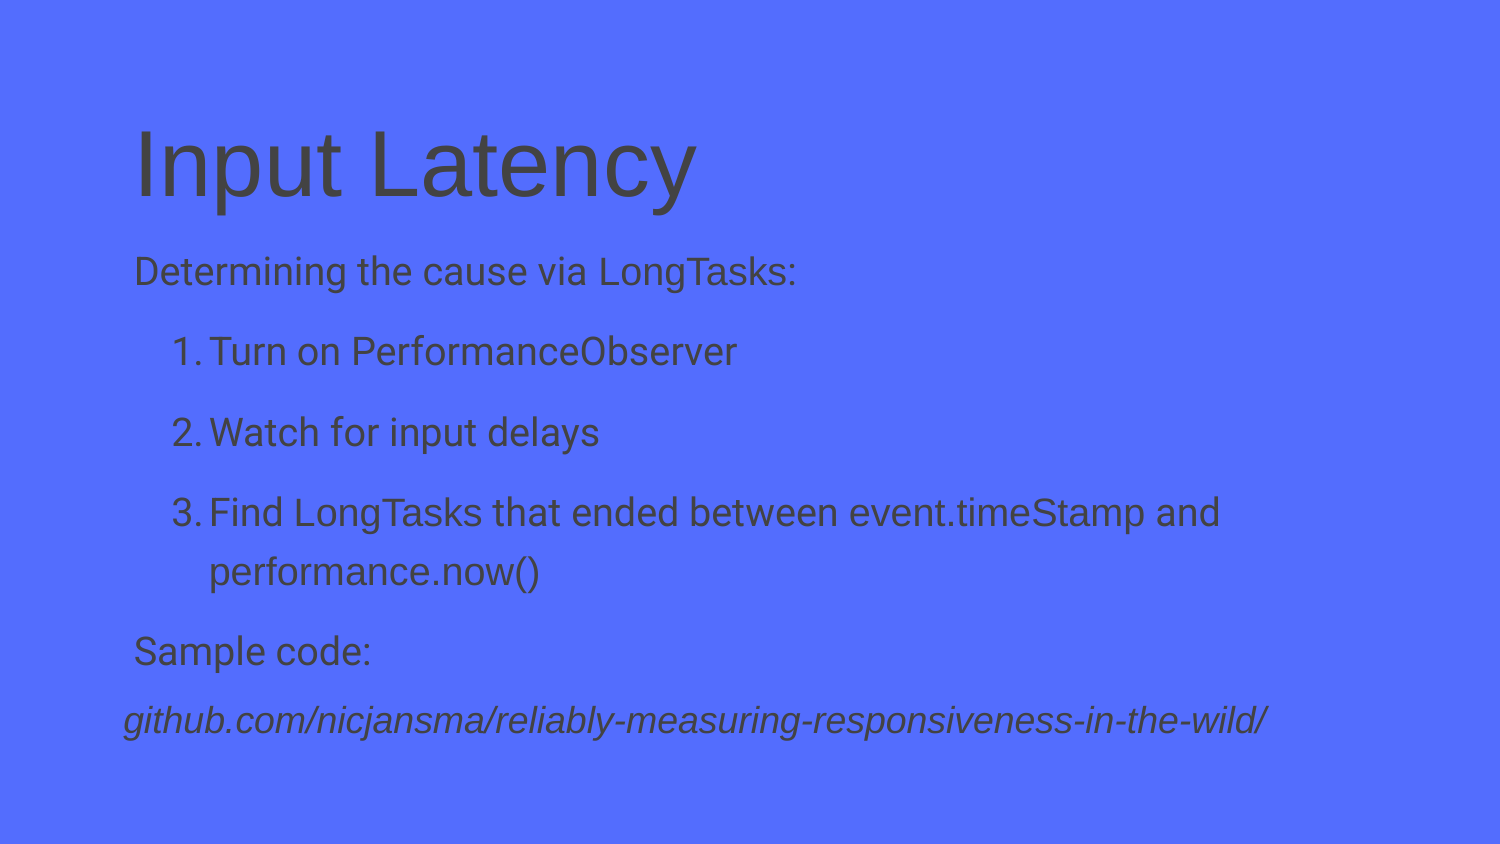

# Input Latency
Determining the cause via LongTasks:
Turn on PerformanceObserver
Watch for input delays
Find LongTasks that ended between event.timeStamp and performance.now()
Sample code:
github.com/nicjansma/reliably-measuring-responsiveness-in-the-wild/